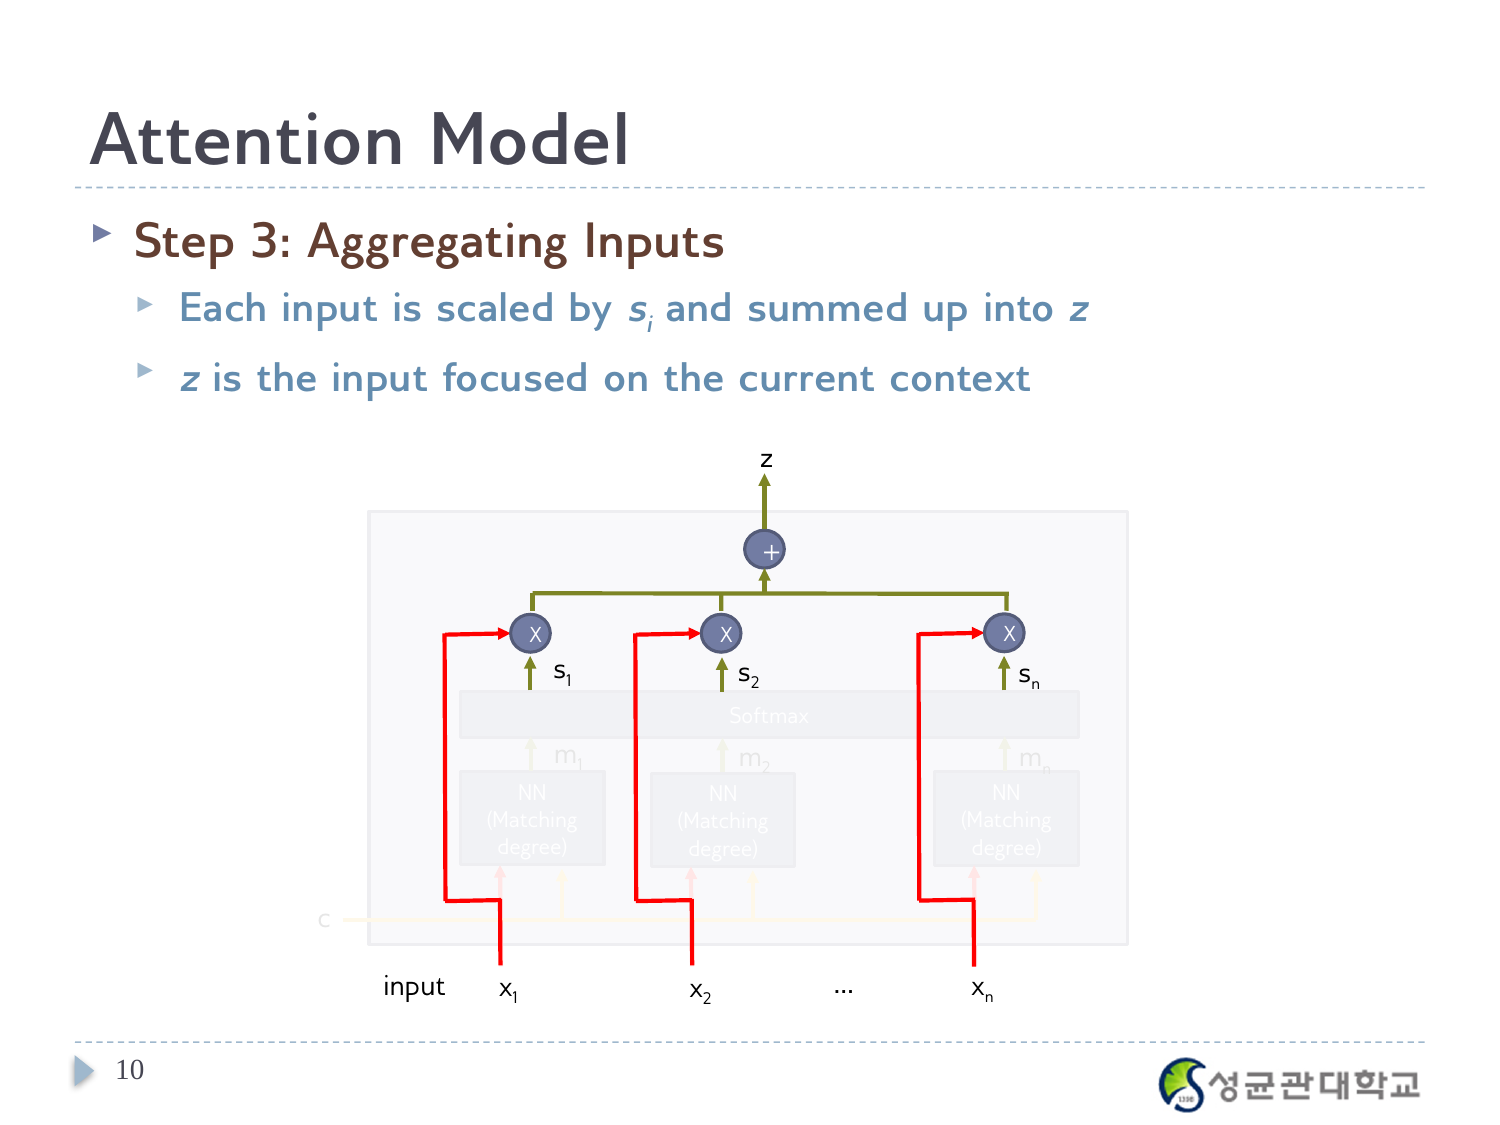

# Attention Model
Step 3: Aggregating Inputs
Each input is scaled by si and summed up into z
z is the input focused on the current context

z

+
X
X
X
s1
s2
sn
Softmax
m1
m2
mn
NN
(Matching degree)
NN
(Matching degree)
NN
(Matching degree)
c
…
input
xn
x1
x2
10